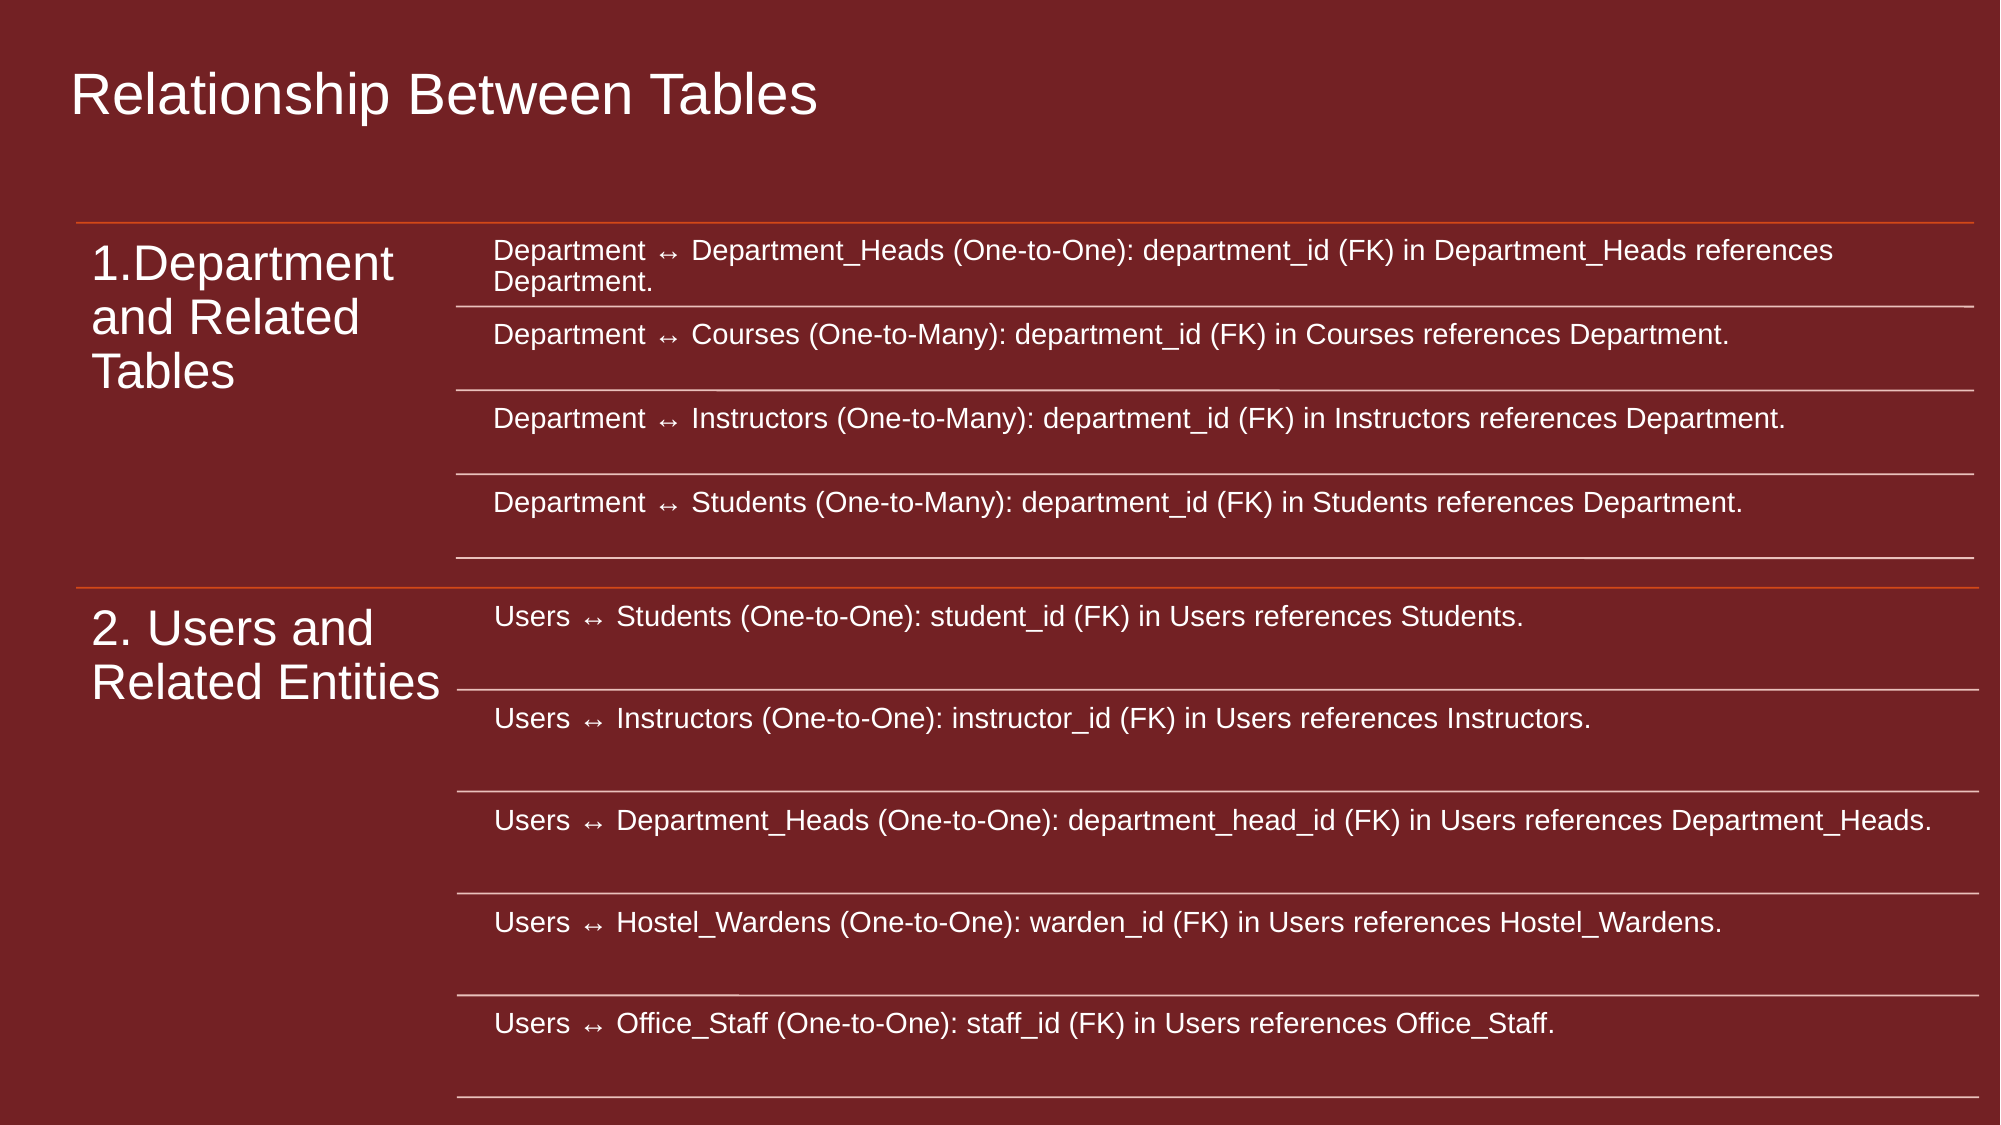

Relationship Between Tables
1.Department and Related Tables
Department ↔ Department_Heads (One-to-One): department_id (FK) in Department_Heads references Department.
Department ↔ Courses (One-to-Many): department_id (FK) in Courses references Department.
Department ↔ Instructors (One-to-Many): department_id (FK) in Instructors references Department.
Department ↔ Students (One-to-Many): department_id (FK) in Students references Department.
2. Users and Related Entities
Users ↔ Students (One-to-One): student_id (FK) in Users references Students.
Users ↔ Instructors (One-to-One): instructor_id (FK) in Users references Instructors.
Users ↔ Department_Heads (One-to-One): department_head_id (FK) in Users references Department_Heads.
Users ↔ Hostel_Wardens (One-to-One): warden_id (FK) in Users references Hostel_Wardens.
Users ↔ Office_Staff (One-to-One): staff_id (FK) in Users references Office_Staff.